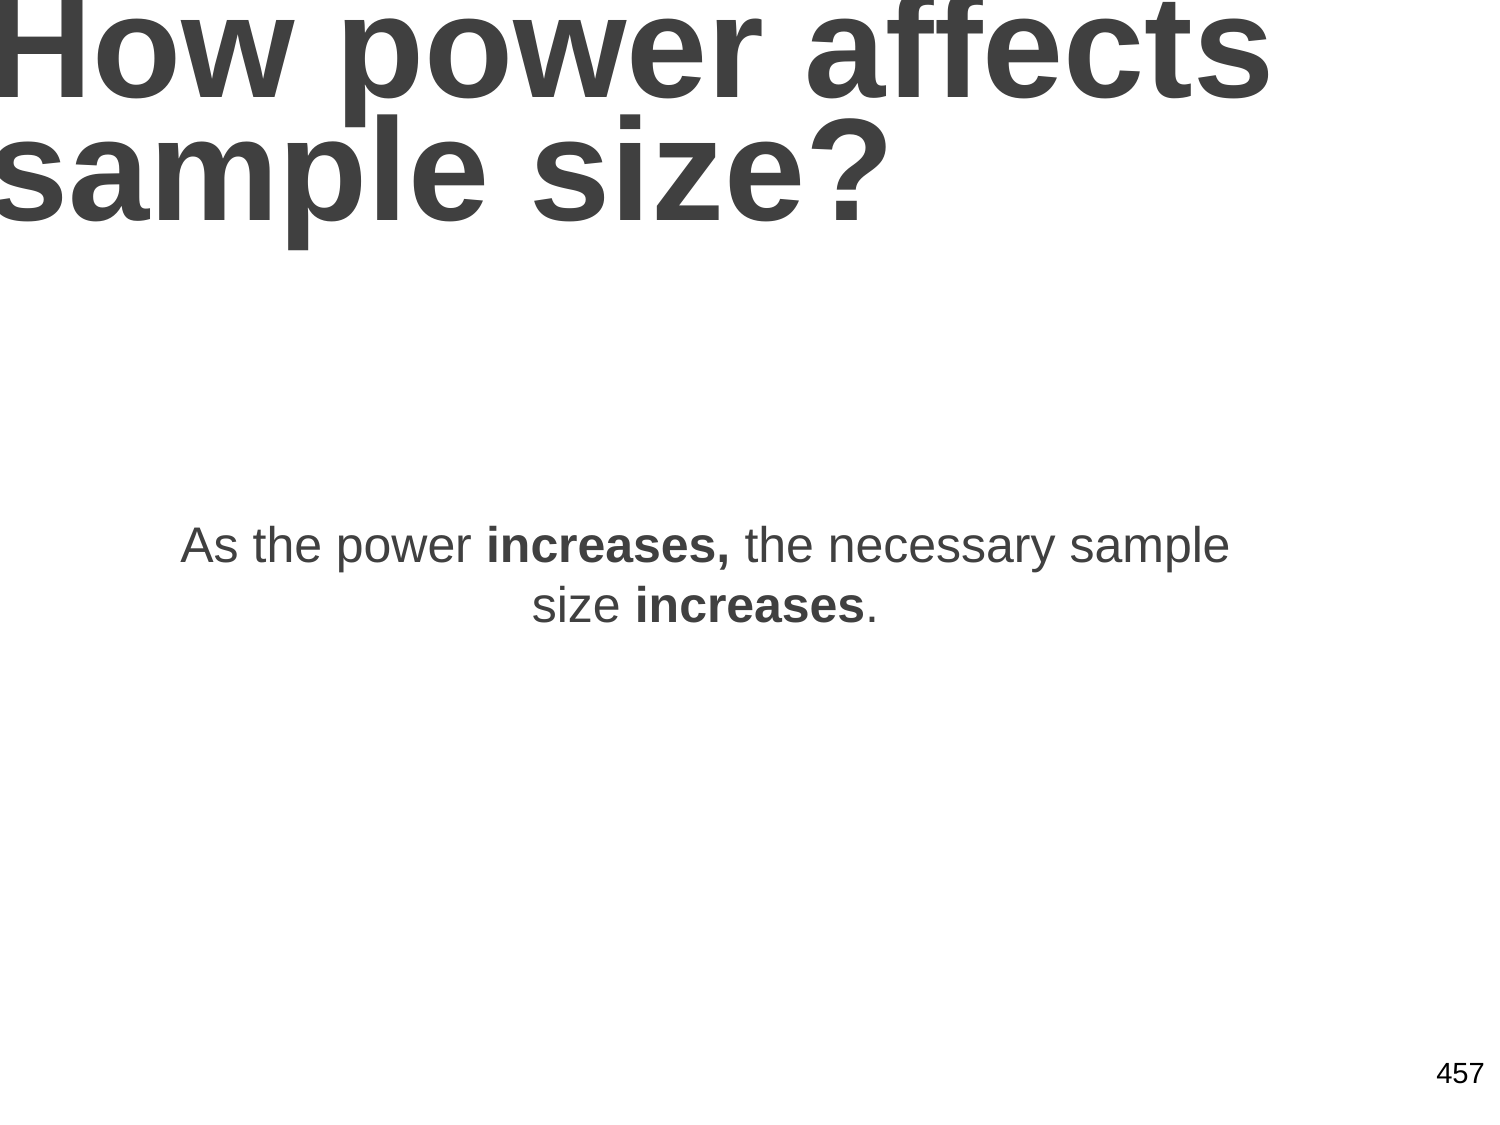

# How power affects sample size?

As the power increases, the necessary sample size increases.

457